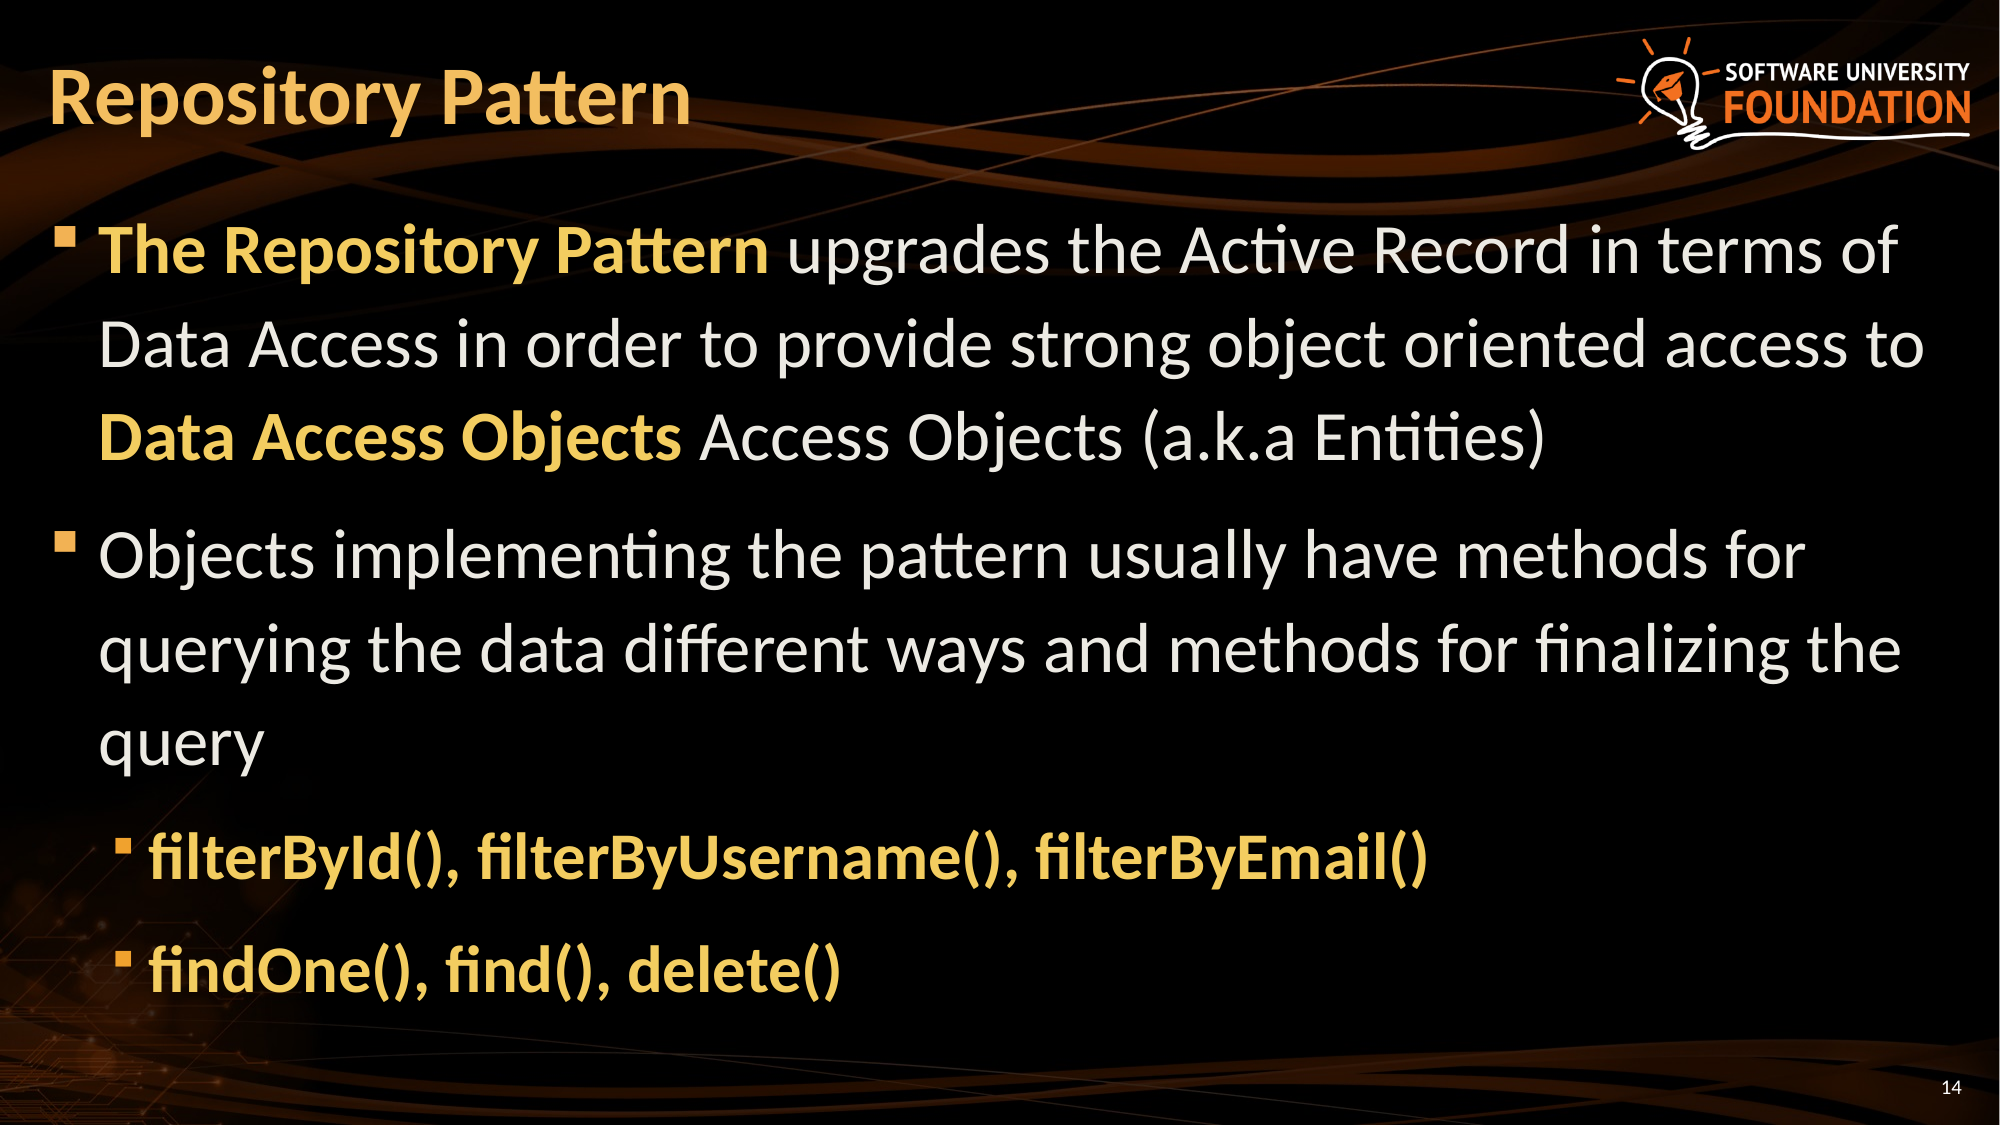

# Repository Pattern
The Repository Pattern upgrades the Active Record in terms of Data Access in order to provide strong object oriented access to Data Access Objects Access Objects (a.k.a Entities)
Objects implementing the pattern usually have methods for querying the data different ways and methods for finalizing the query
filterById(), filterByUsername(), filterByEmail()
findOne(), find(), delete()
14